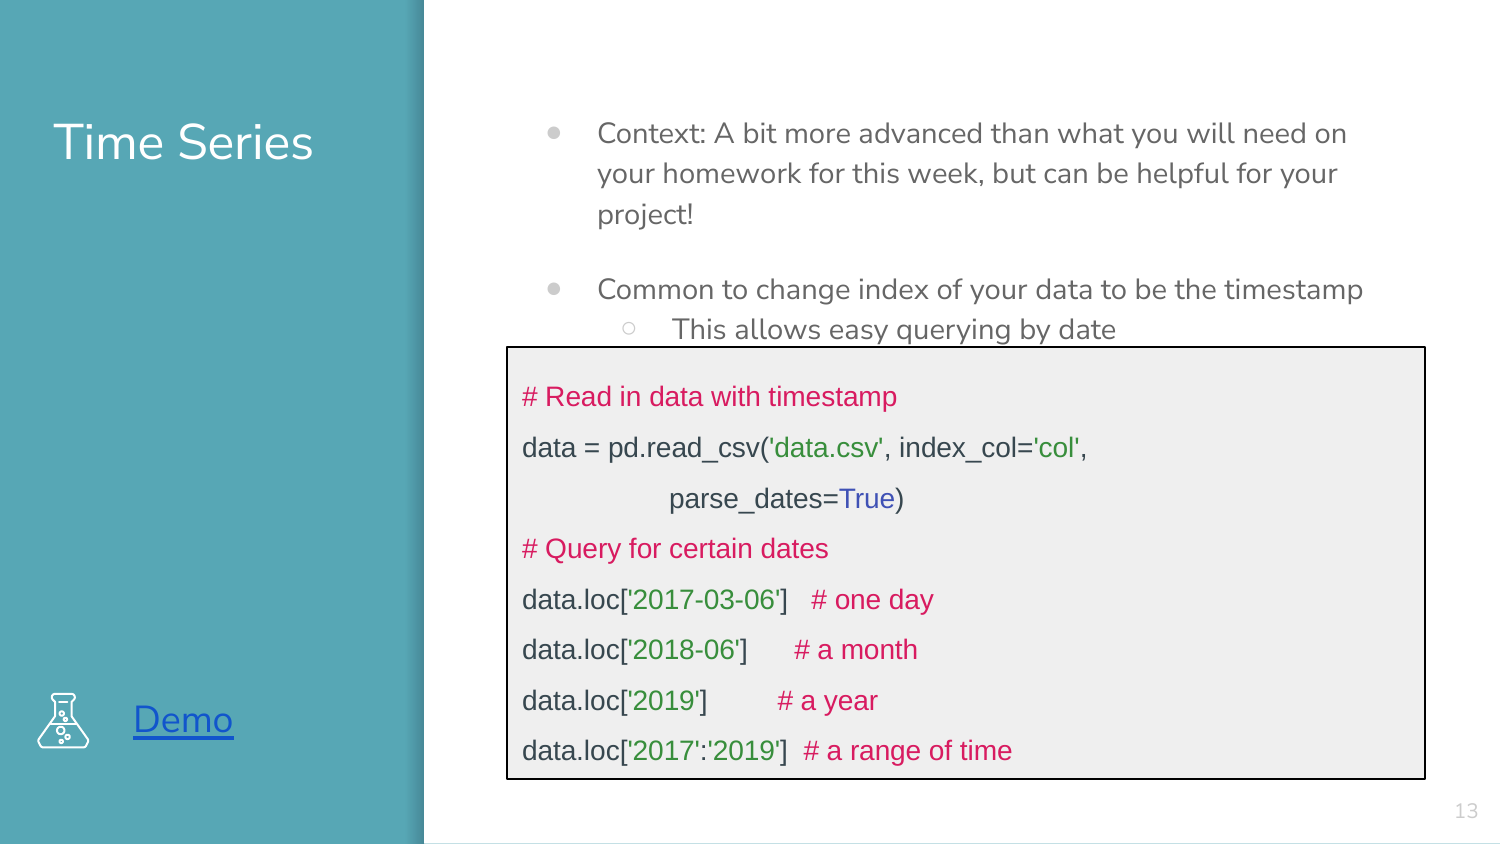

# Time Series
Context: A bit more advanced than what you will need on your homework for this week, but can be helpful for your project!
Common to change index of your data to be the timestamp
This allows easy querying by date

# Read in data with timestamp
data = pd.read_csv('data.csv', index_col='col',
                   parse_dates=True)
# Query for certain dates
data.loc['2017-03-06']   # one day
data.loc['2018-06']      # a month
data.loc['2019']         # a year
data.loc['2017':'2019']  # a range of time
Demo
13